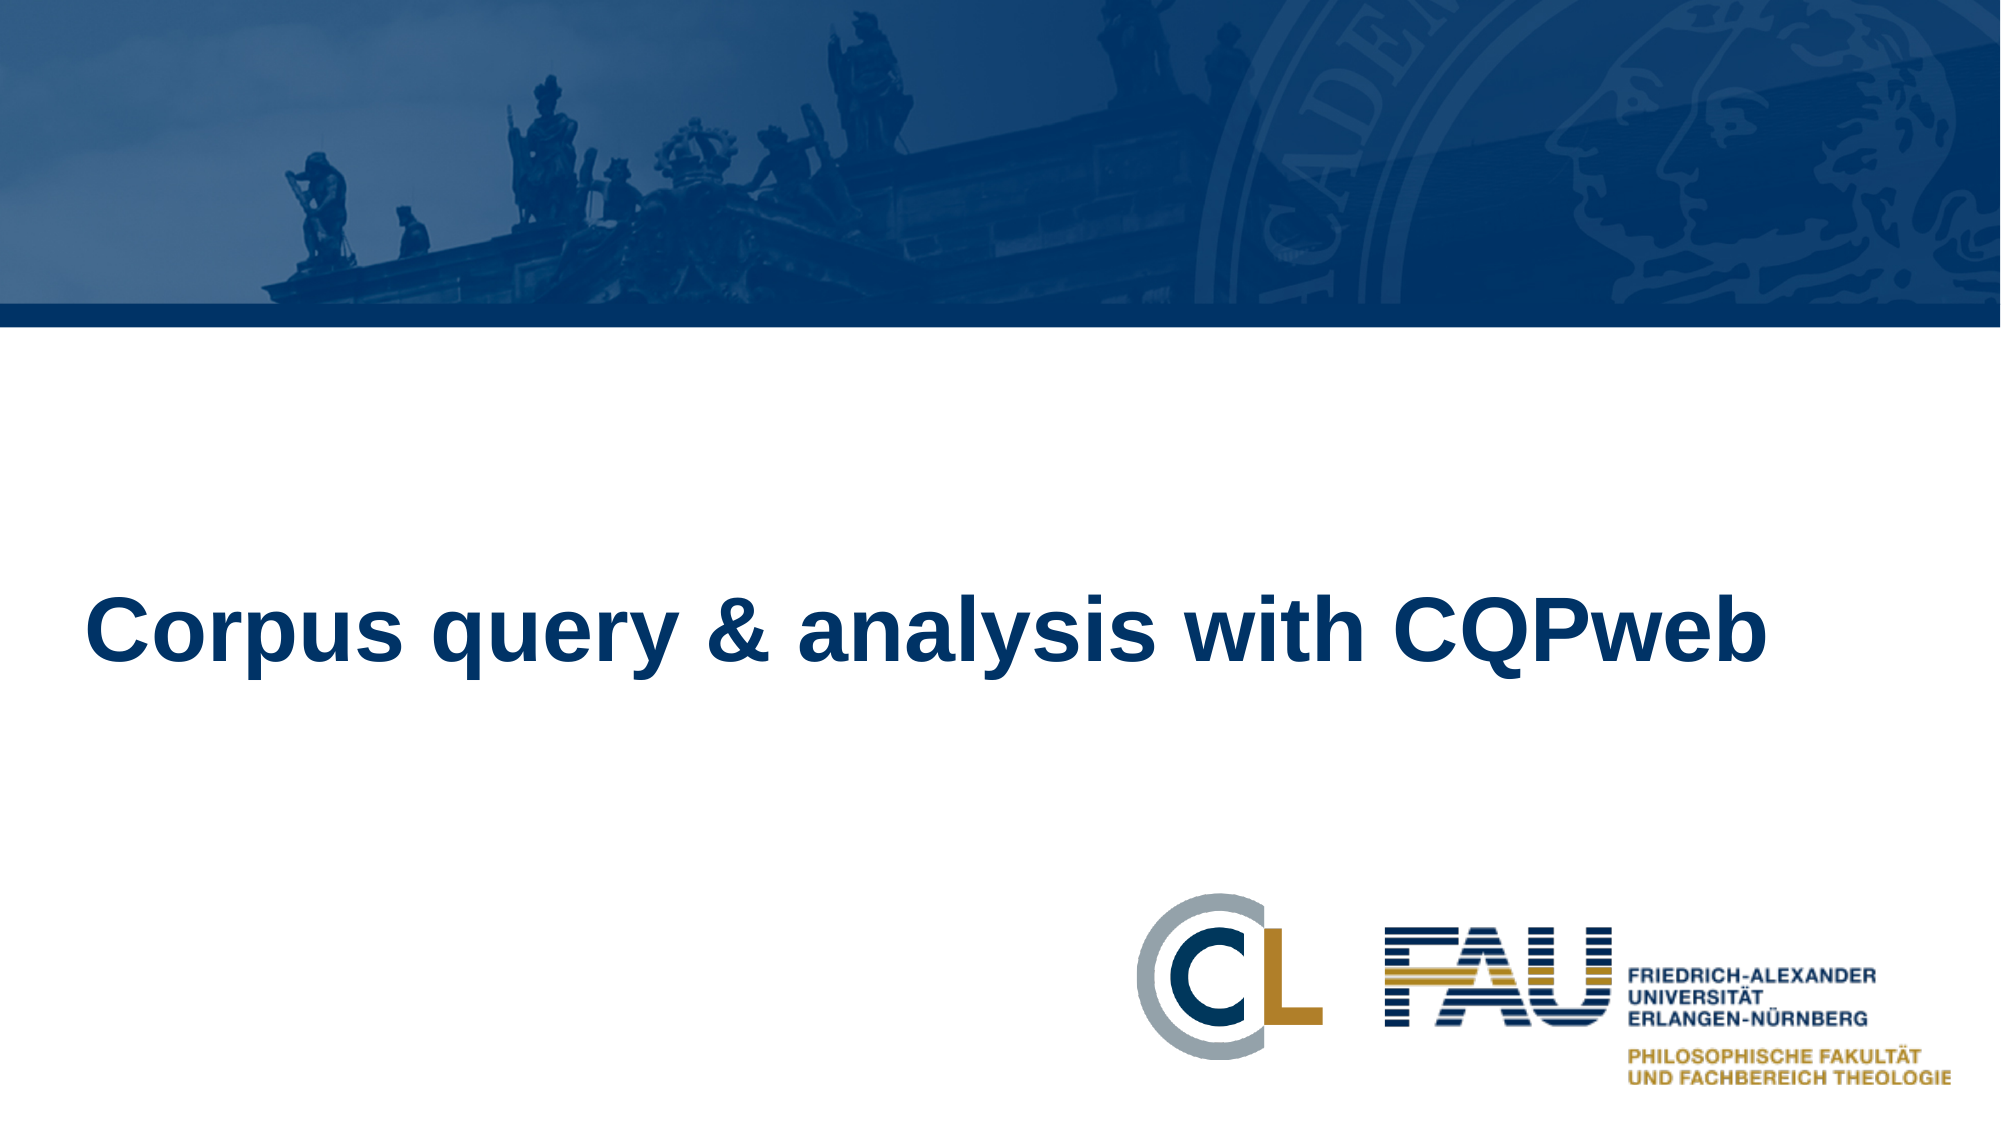

# Corpus query & analysis with CQPweb